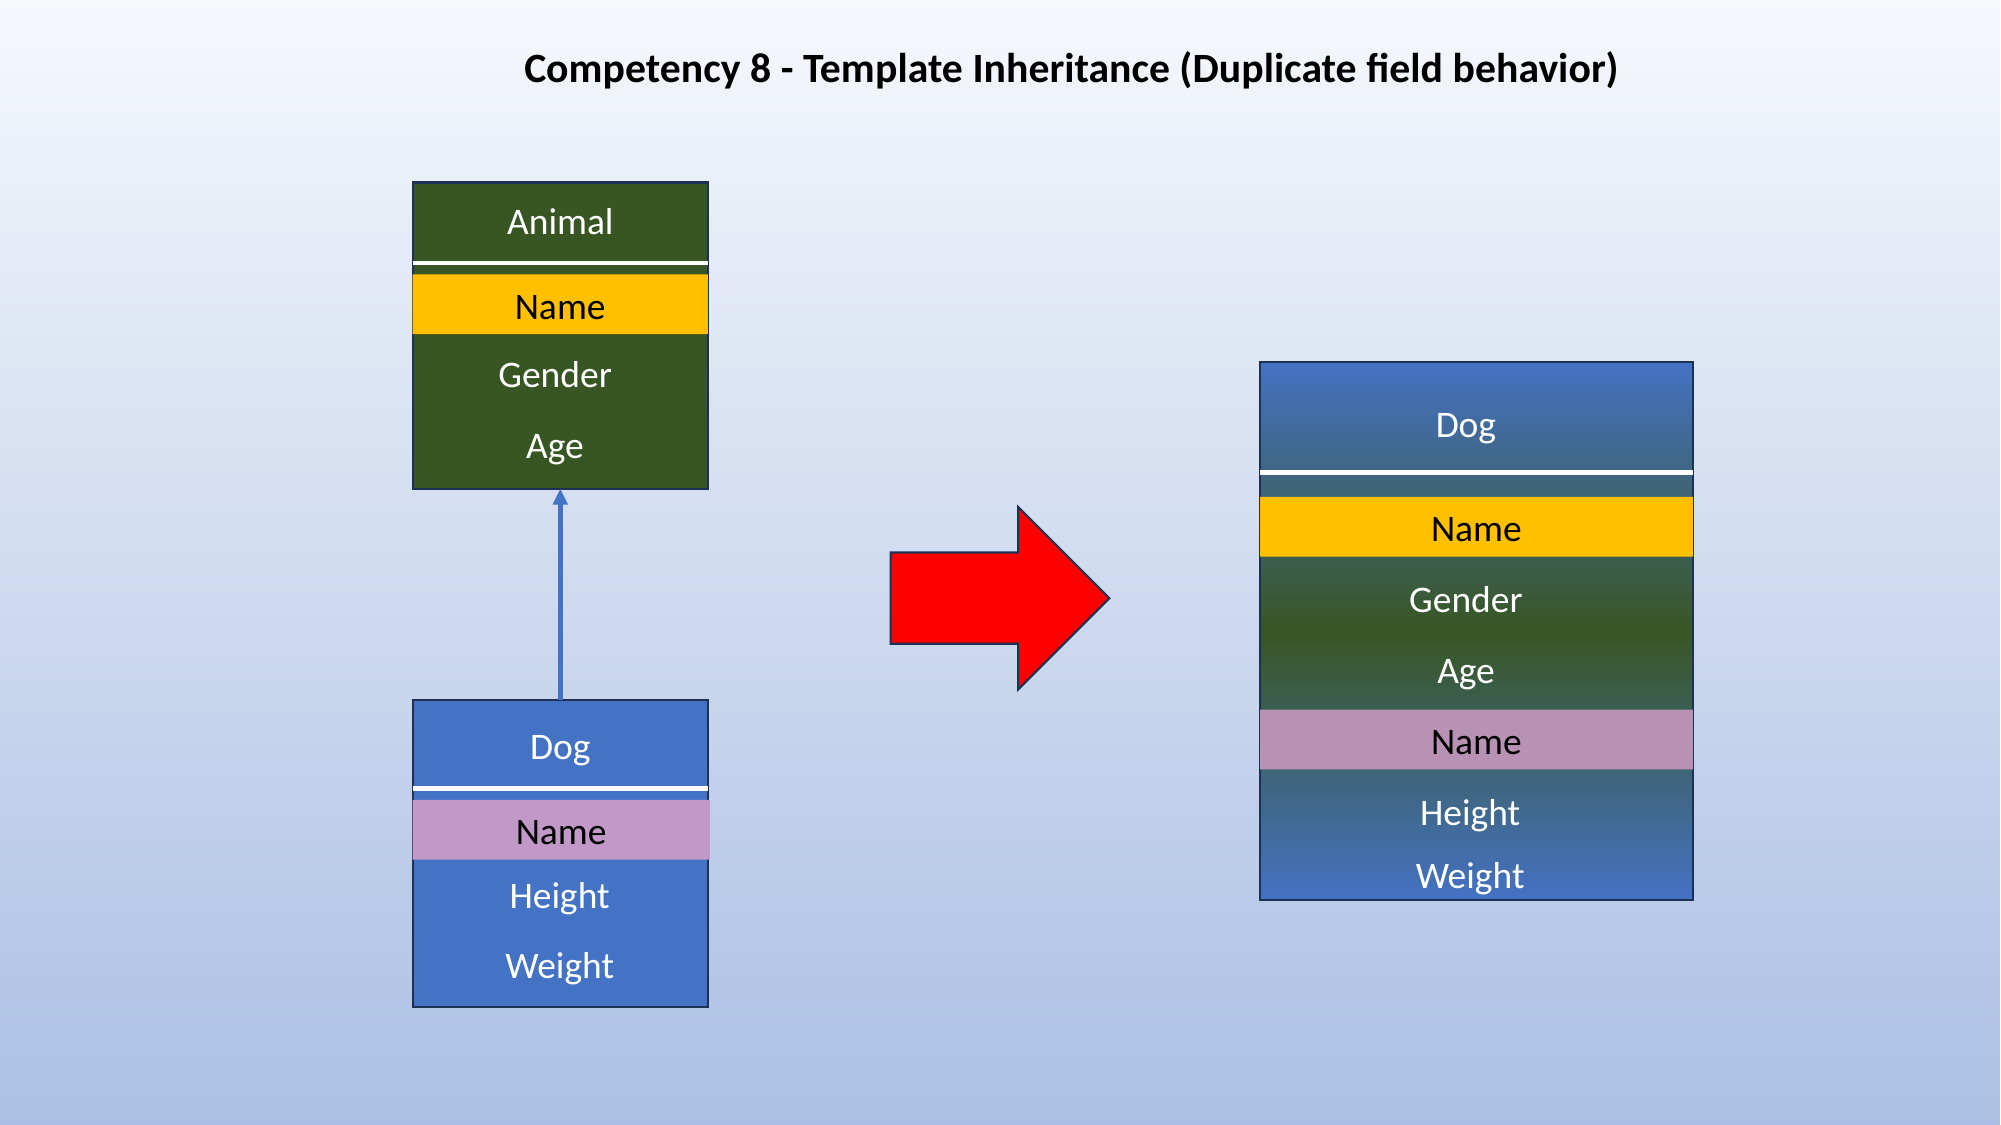

Competency 8 - Template Inheritance (Duplicate field behavior)

Animal
Name
Gender

Dog
Age
Name

Gender
Age

Name
Dog
Height
Name
Weight
Height
Weight